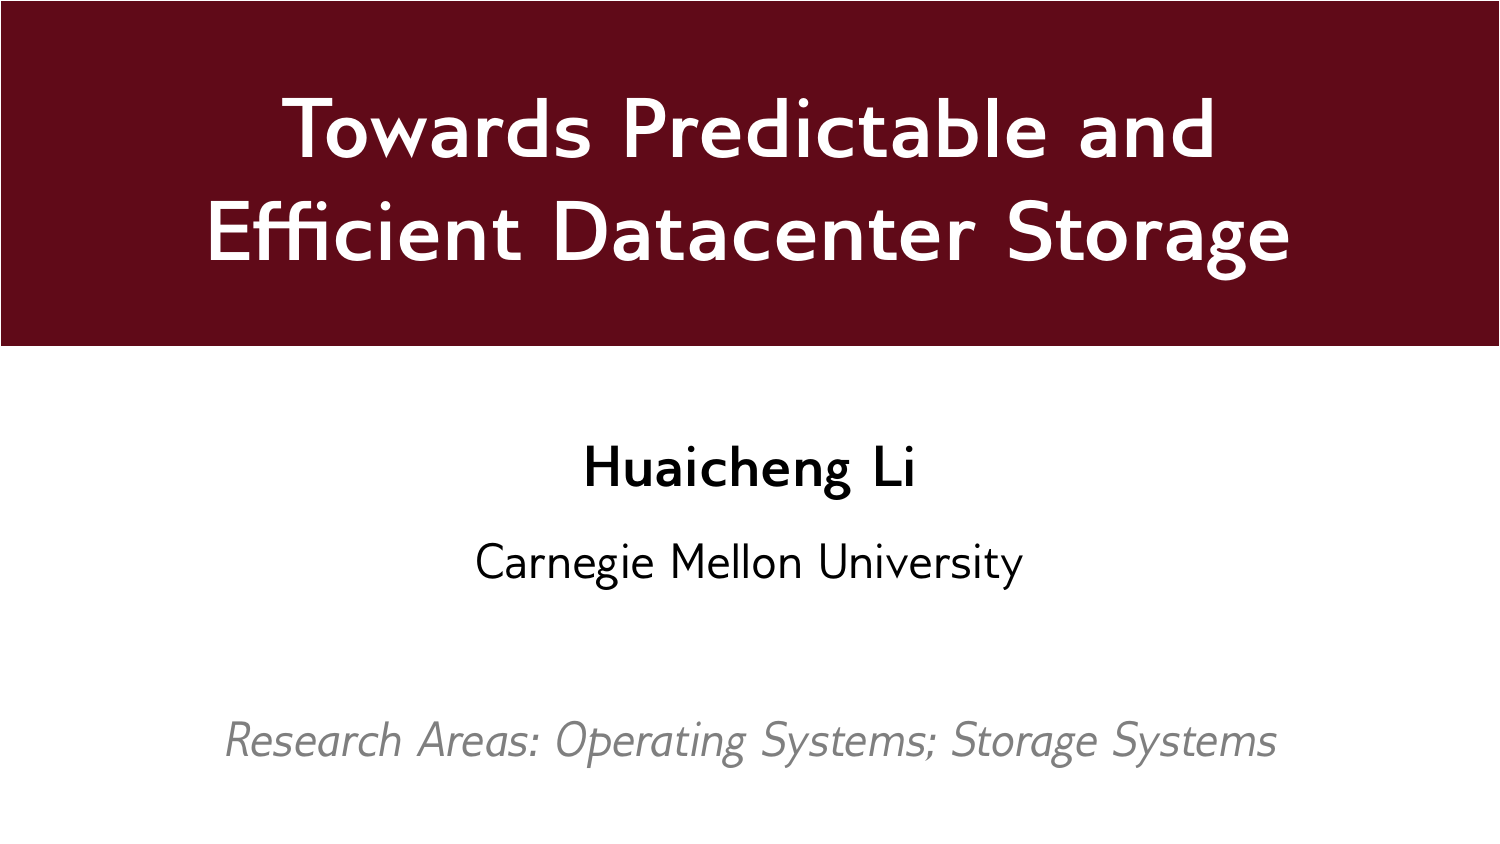

# Towards Predictable and Efficient Datacenter Storage
Huaicheng Li
Carnegie Mellon University
Research Areas: Operating Systems; Storage Systems